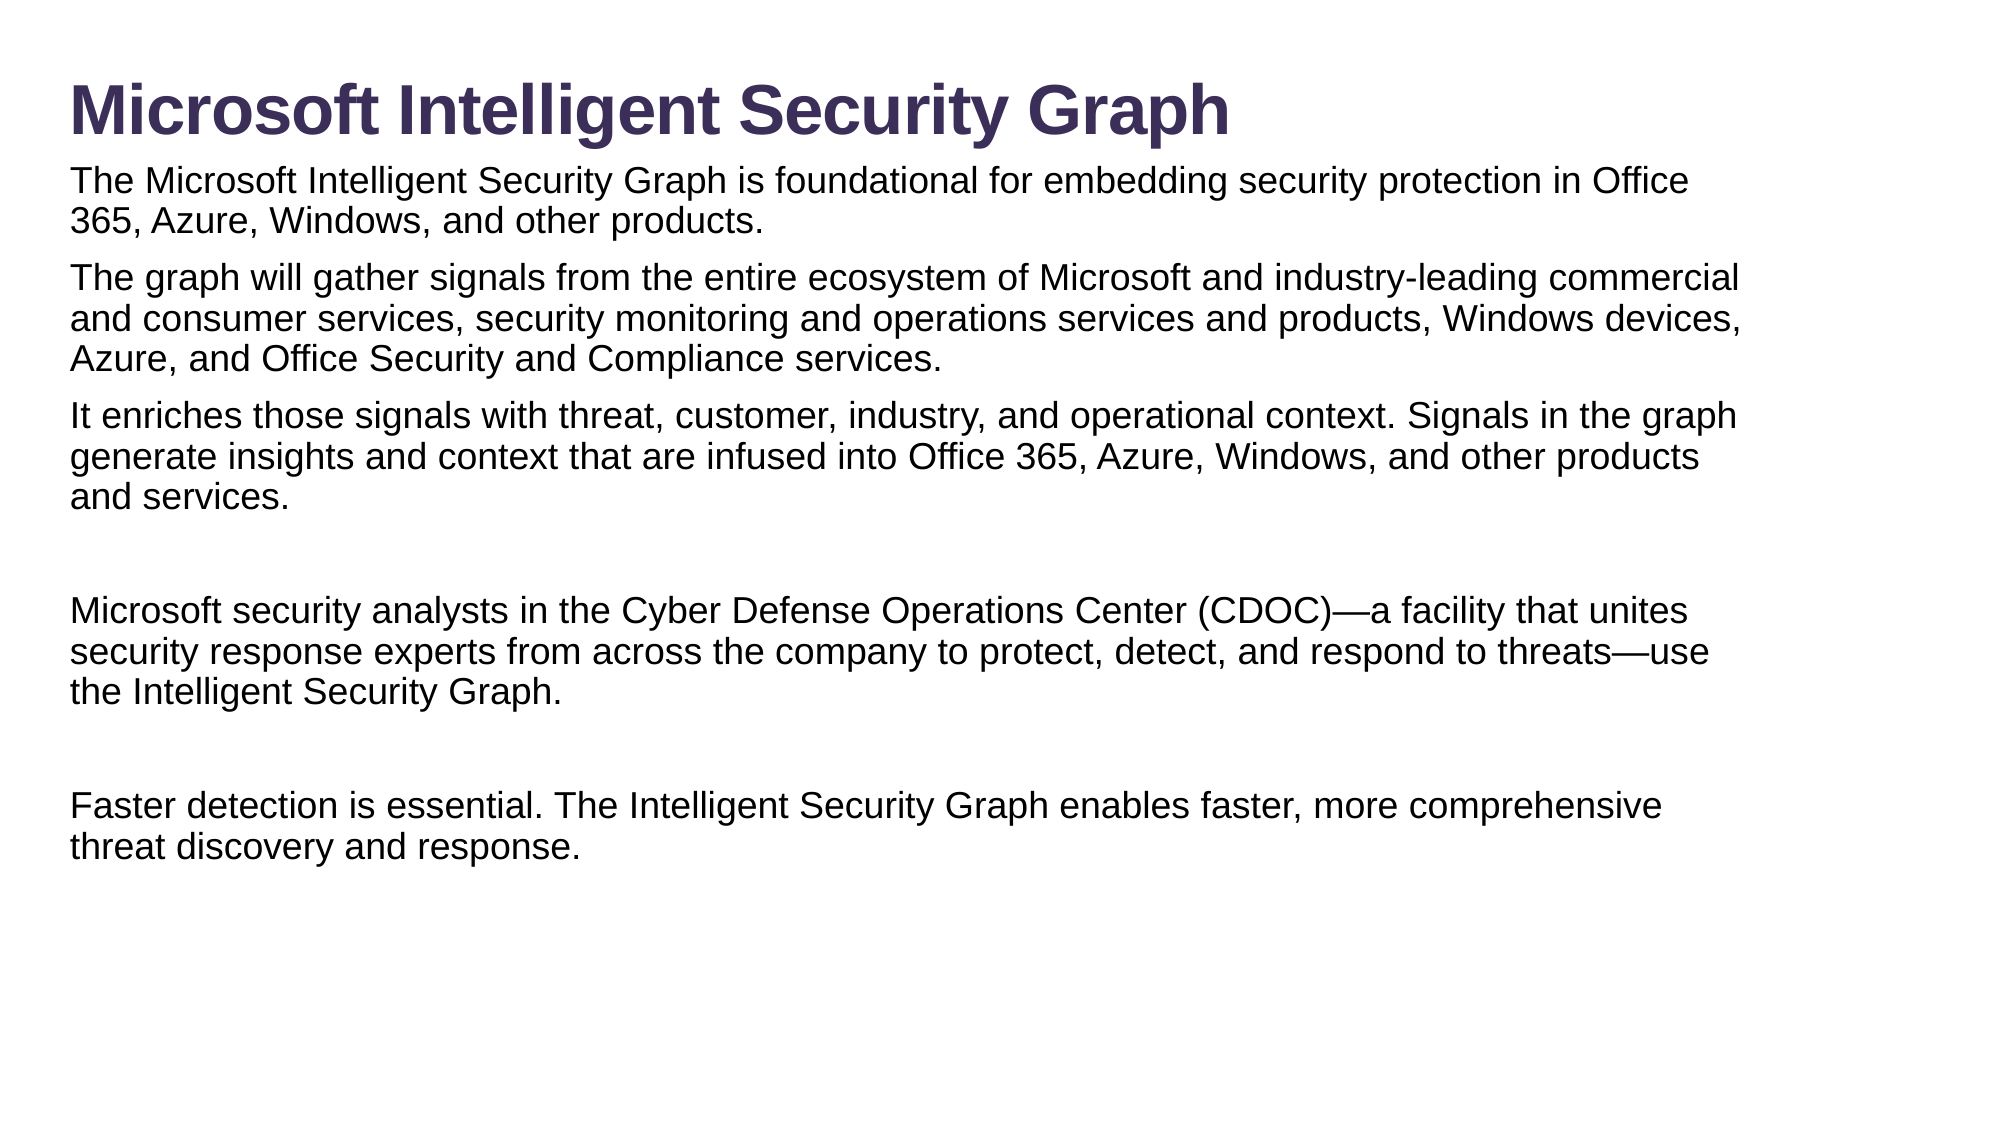

# Microsoft Intelligent Security Graph
The Microsoft Intelligent Security Graph is foundational for embedding security protection in Office 365, Azure, Windows, and other products.
The graph will gather signals from the entire ecosystem of Microsoft and industry-leading commercial and consumer services, security monitoring and operations services and products, Windows devices, Azure, and Office Security and Compliance services.
It enriches those signals with threat, customer, industry, and operational context. Signals in the graph generate insights and context that are infused into Office 365, Azure, Windows, and other products and services.

Microsoft security analysts in the Cyber Defense Operations Center (CDOC)—a facility that unites security response experts from across the company to protect, detect, and respond to threats—use the Intelligent Security Graph.

Faster detection is essential. The Intelligent Security Graph enables faster, more comprehensive threat discovery and response.